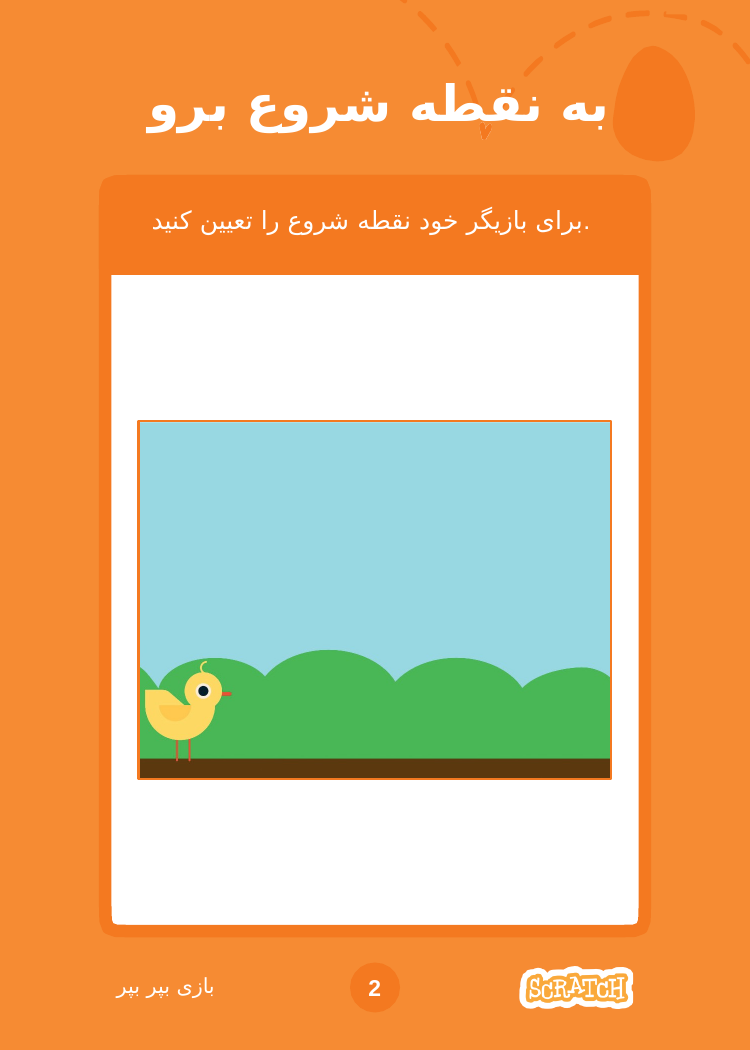

# به نقطه شروع برو

برای بازیگر خود نقطه شروع را تعیین کنید.

بازی بپر بپر
2